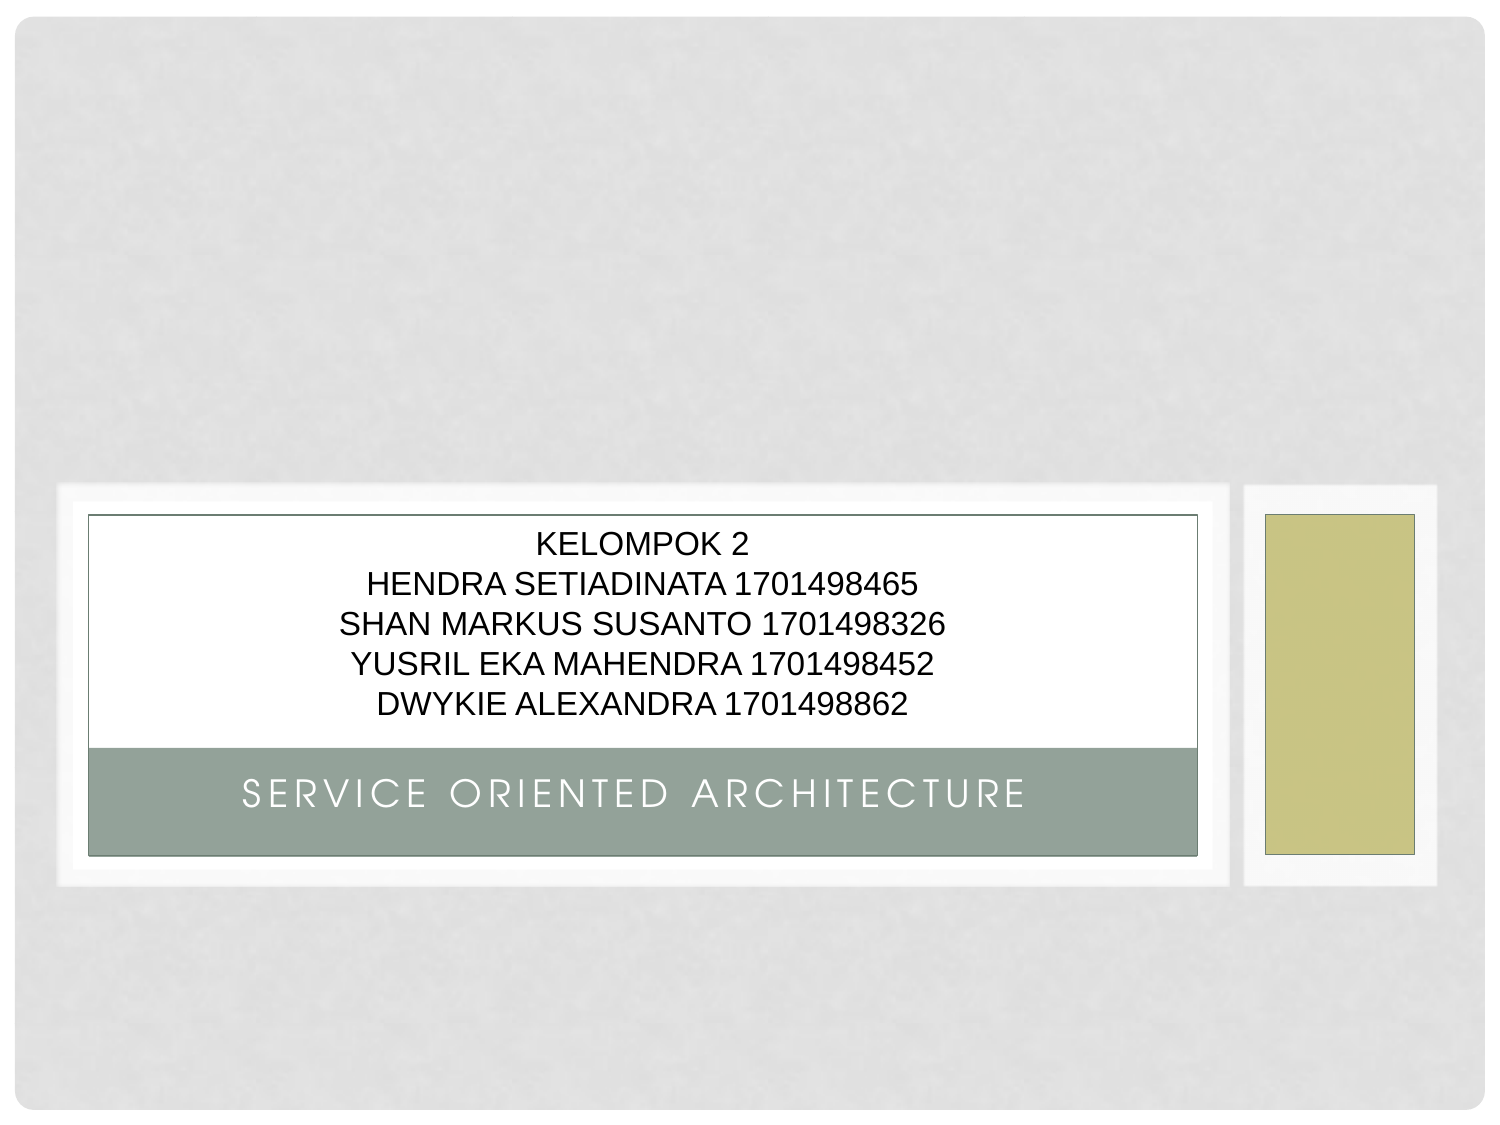

# Kelompok 2 HENDRA SETIADINATA 1701498465 SHAN MARKUS SUSANTO 1701498326 YUSRIL EKA MAHENDRA 1701498452 DWYKIE ALEXANDRA 1701498862
Service oriented architecture